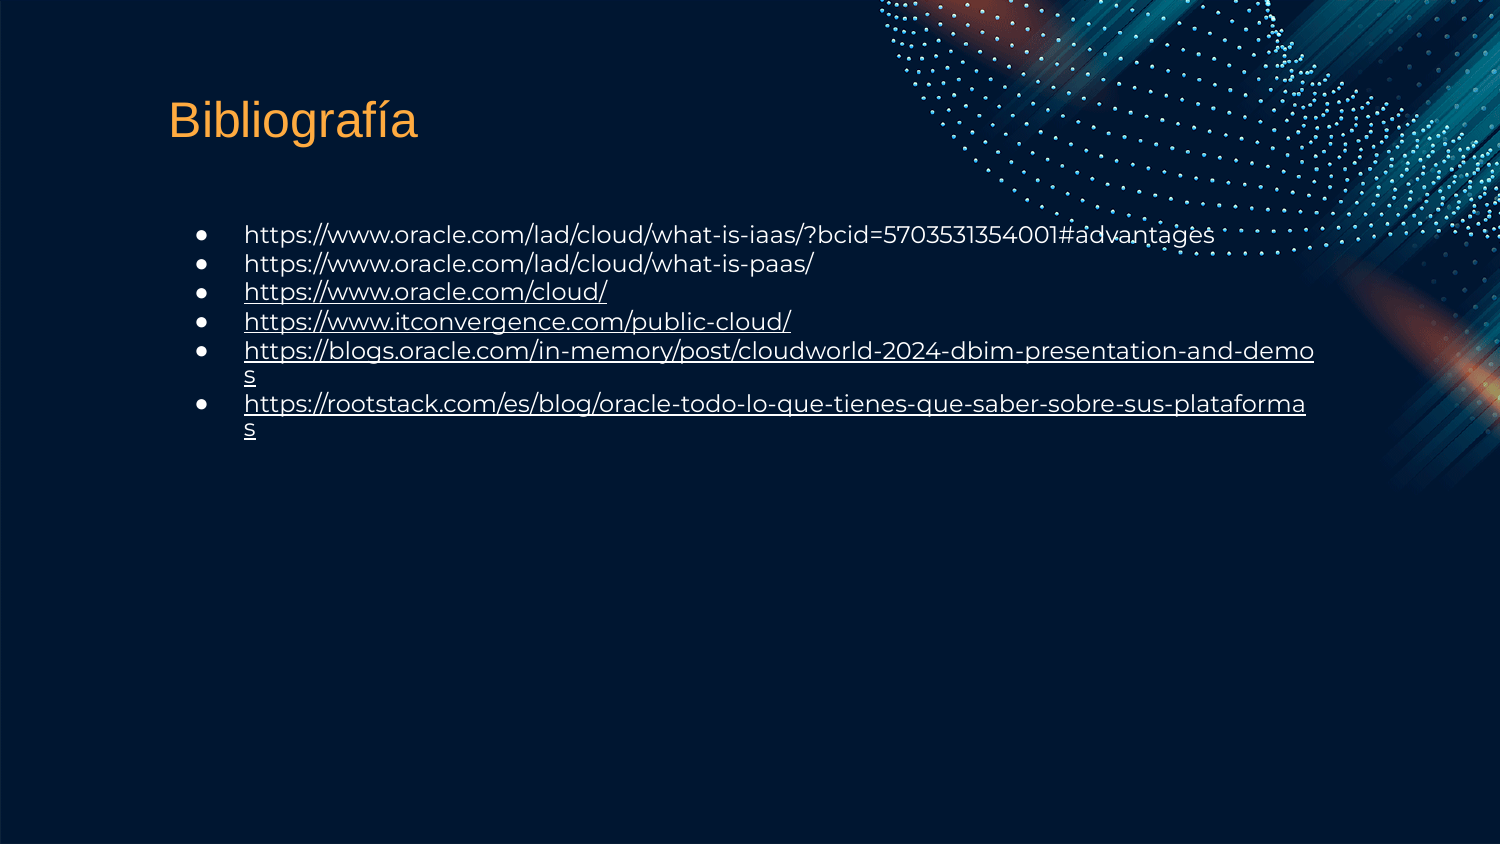

# Bibliografía
https://www.oracle.com/lad/cloud/what-is-iaas/?bcid=5703531354001#advantages
https://www.oracle.com/lad/cloud/what-is-paas/
https://www.oracle.com/cloud/
https://www.itconvergence.com/public-cloud/
https://blogs.oracle.com/in-memory/post/cloudworld-2024-dbim-presentation-and-demos
https://rootstack.com/es/blog/oracle-todo-lo-que-tienes-que-saber-sobre-sus-plataformas